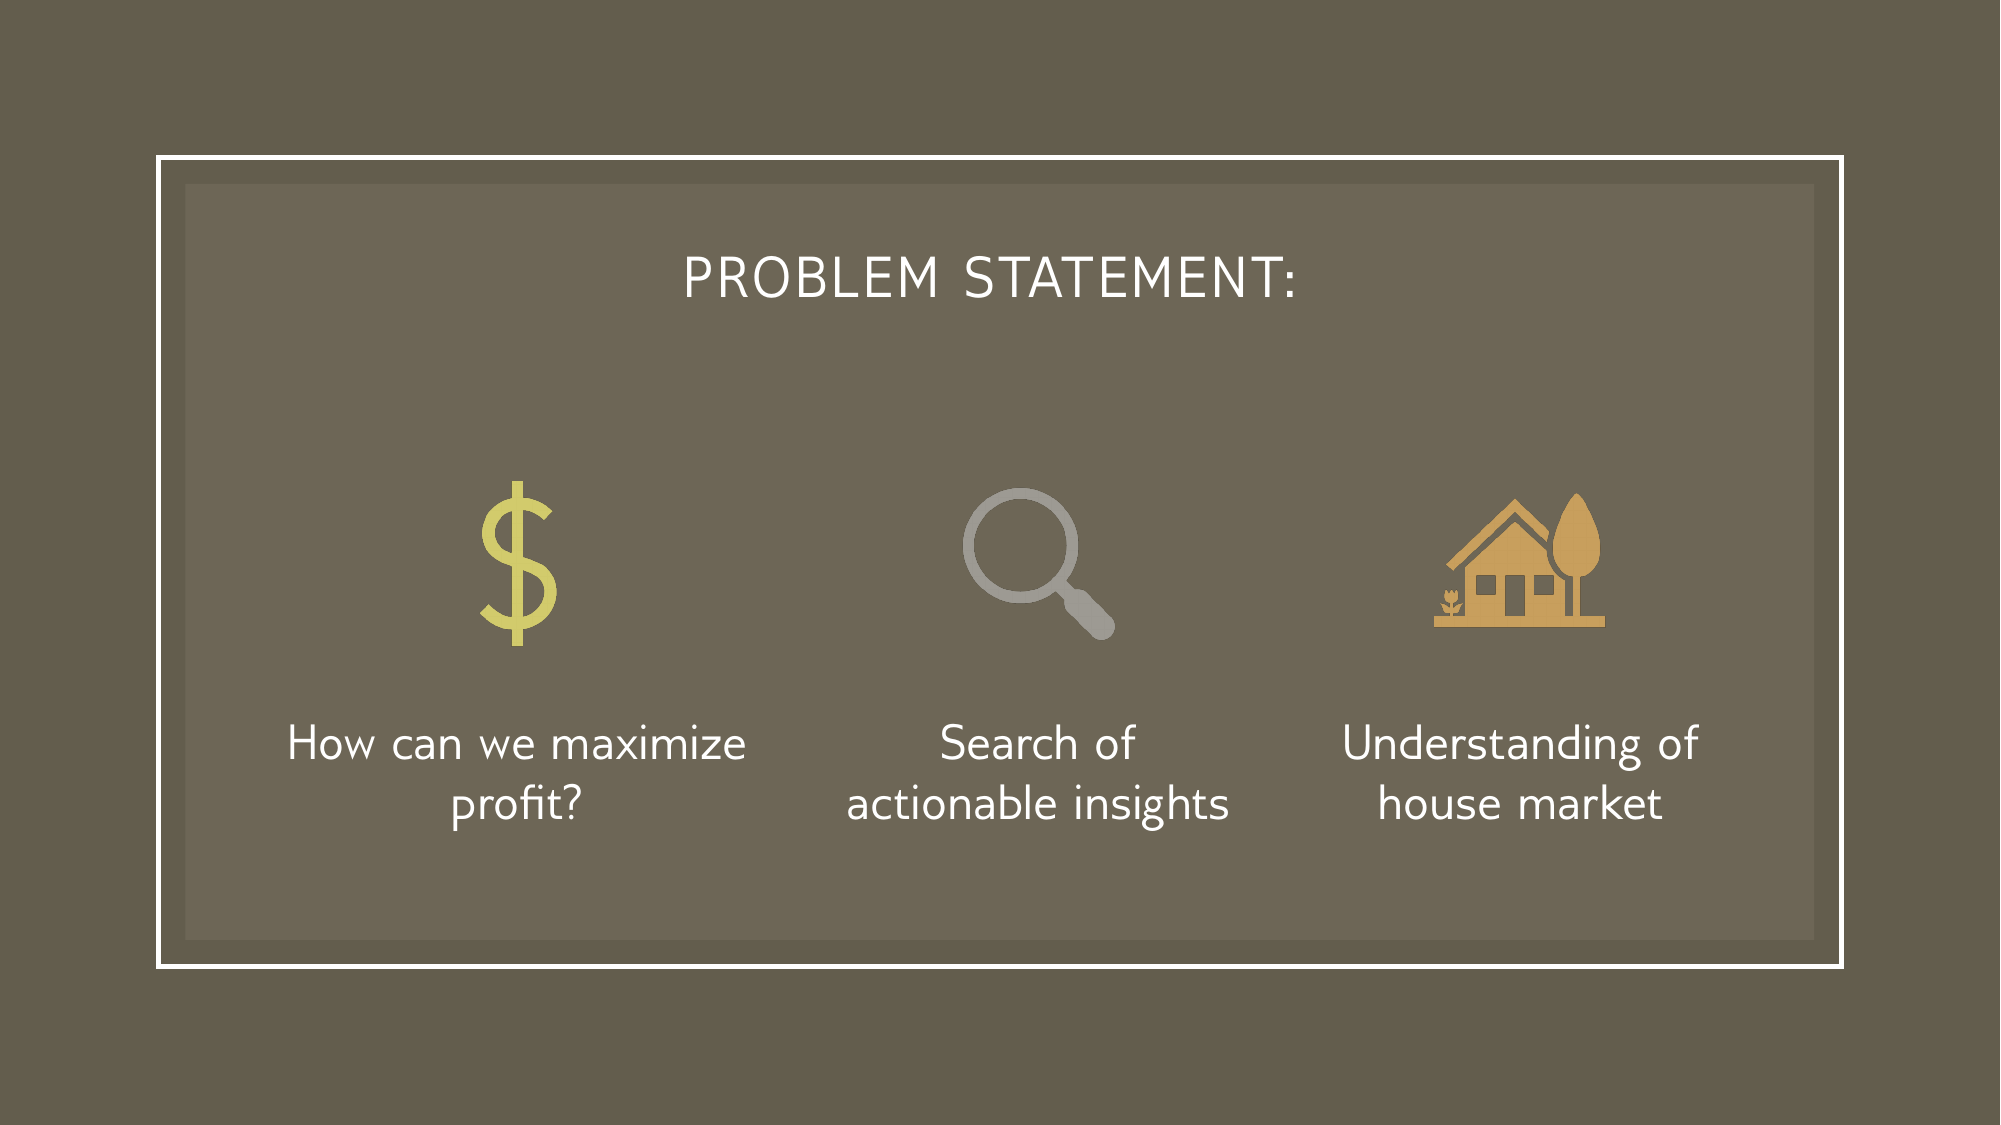

# Problem statement:
How can we maximize profit?
Search of actionable insights
Understanding of house market